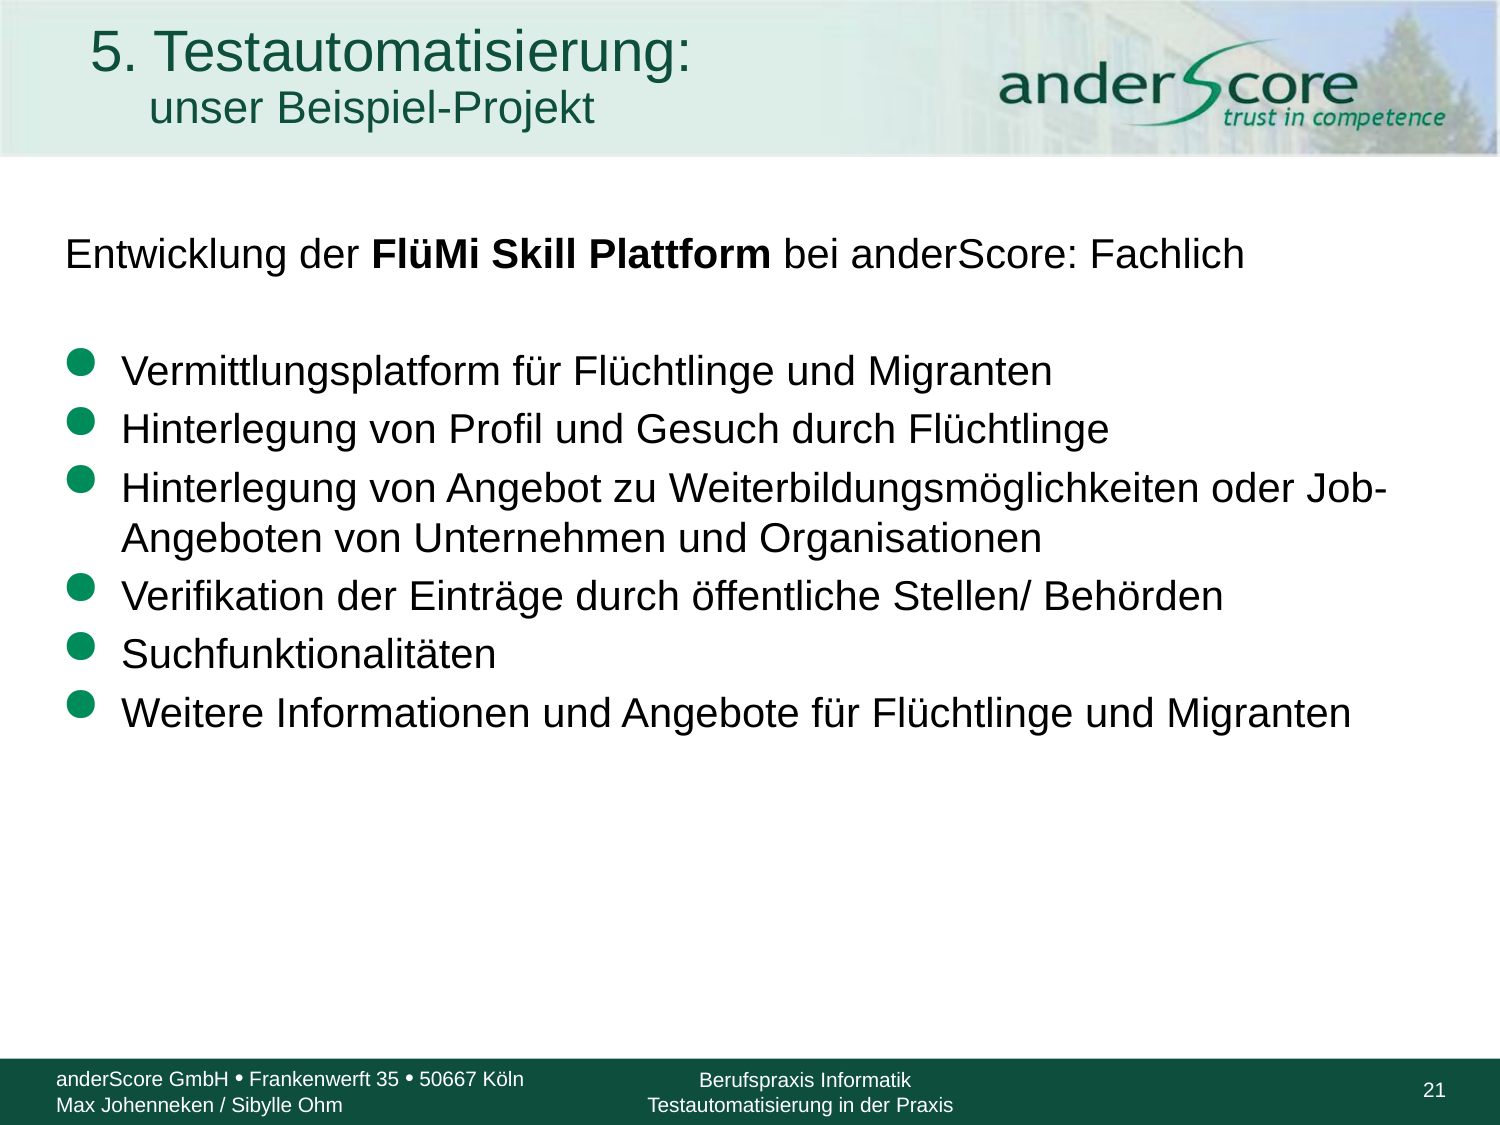

# 5. Testautomatisierung: unser Beispiel-Projekt
Entwicklung der FlüMi Skill Plattform bei anderScore: Fachlich

Vermittlungsplatform für Flüchtlinge und Migranten
Hinterlegung von Profil und Gesuch durch Flüchtlinge
Hinterlegung von Angebot zu Weiterbildungsmöglichkeiten oder Job-Angeboten von Unternehmen und Organisationen
Verifikation der Einträge durch öffentliche Stellen/ Behörden
Suchfunktionalitäten
Weitere Informationen und Angebote für Flüchtlinge und Migranten